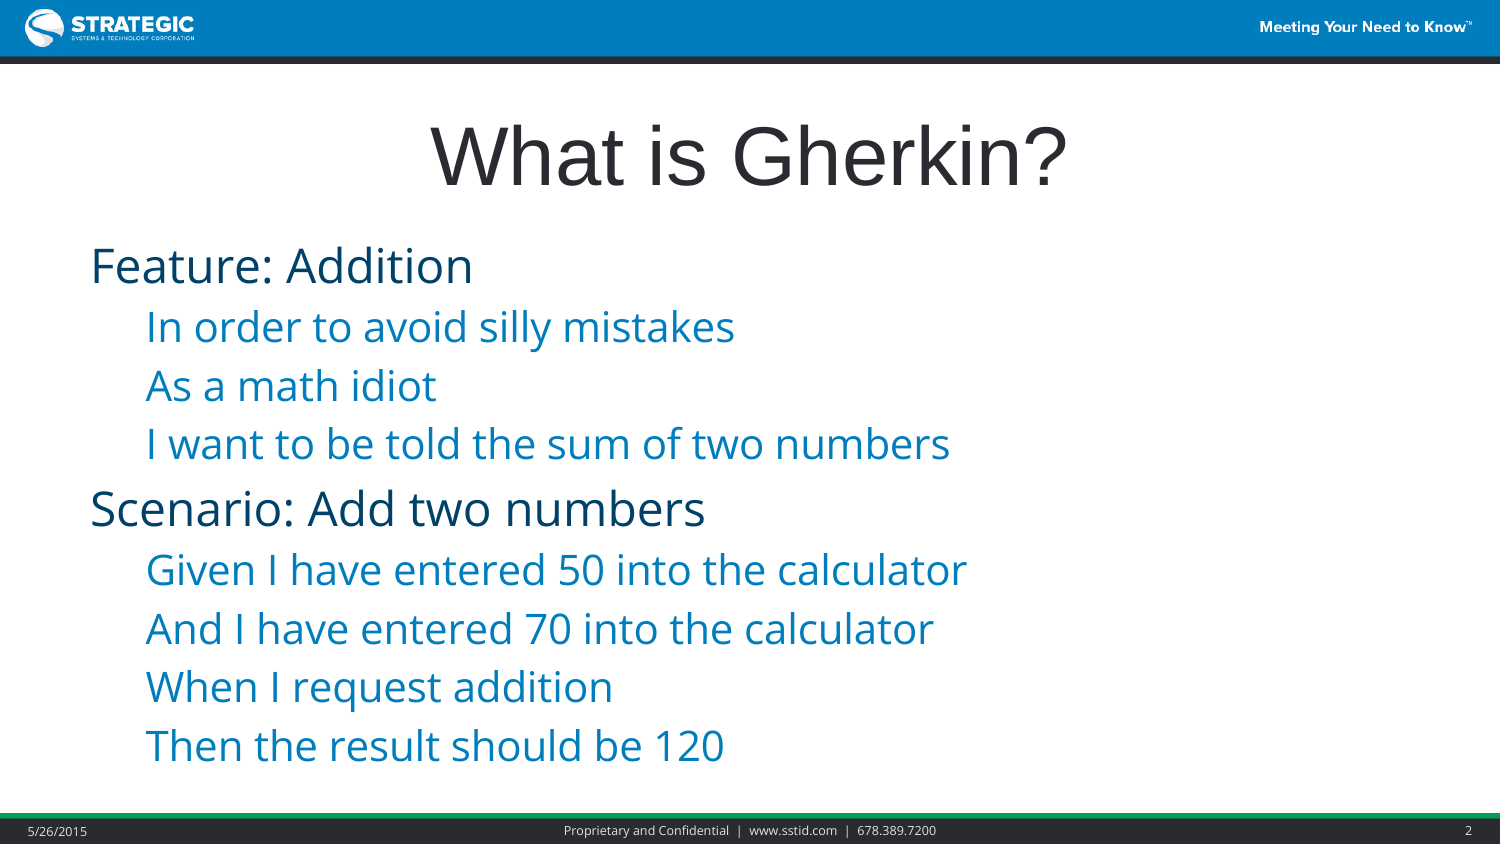

# What is Gherkin?
Feature: Addition
In order to avoid silly mistakes
As a math idiot
I want to be told the sum of two numbers
Scenario: Add two numbers
Given I have entered 50 into the calculator
And I have entered 70 into the calculator
When I request addition
Then the result should be 120
5/26/2015
Proprietary and Confidential  |  www.sstid.com  |  678.389.7200
2